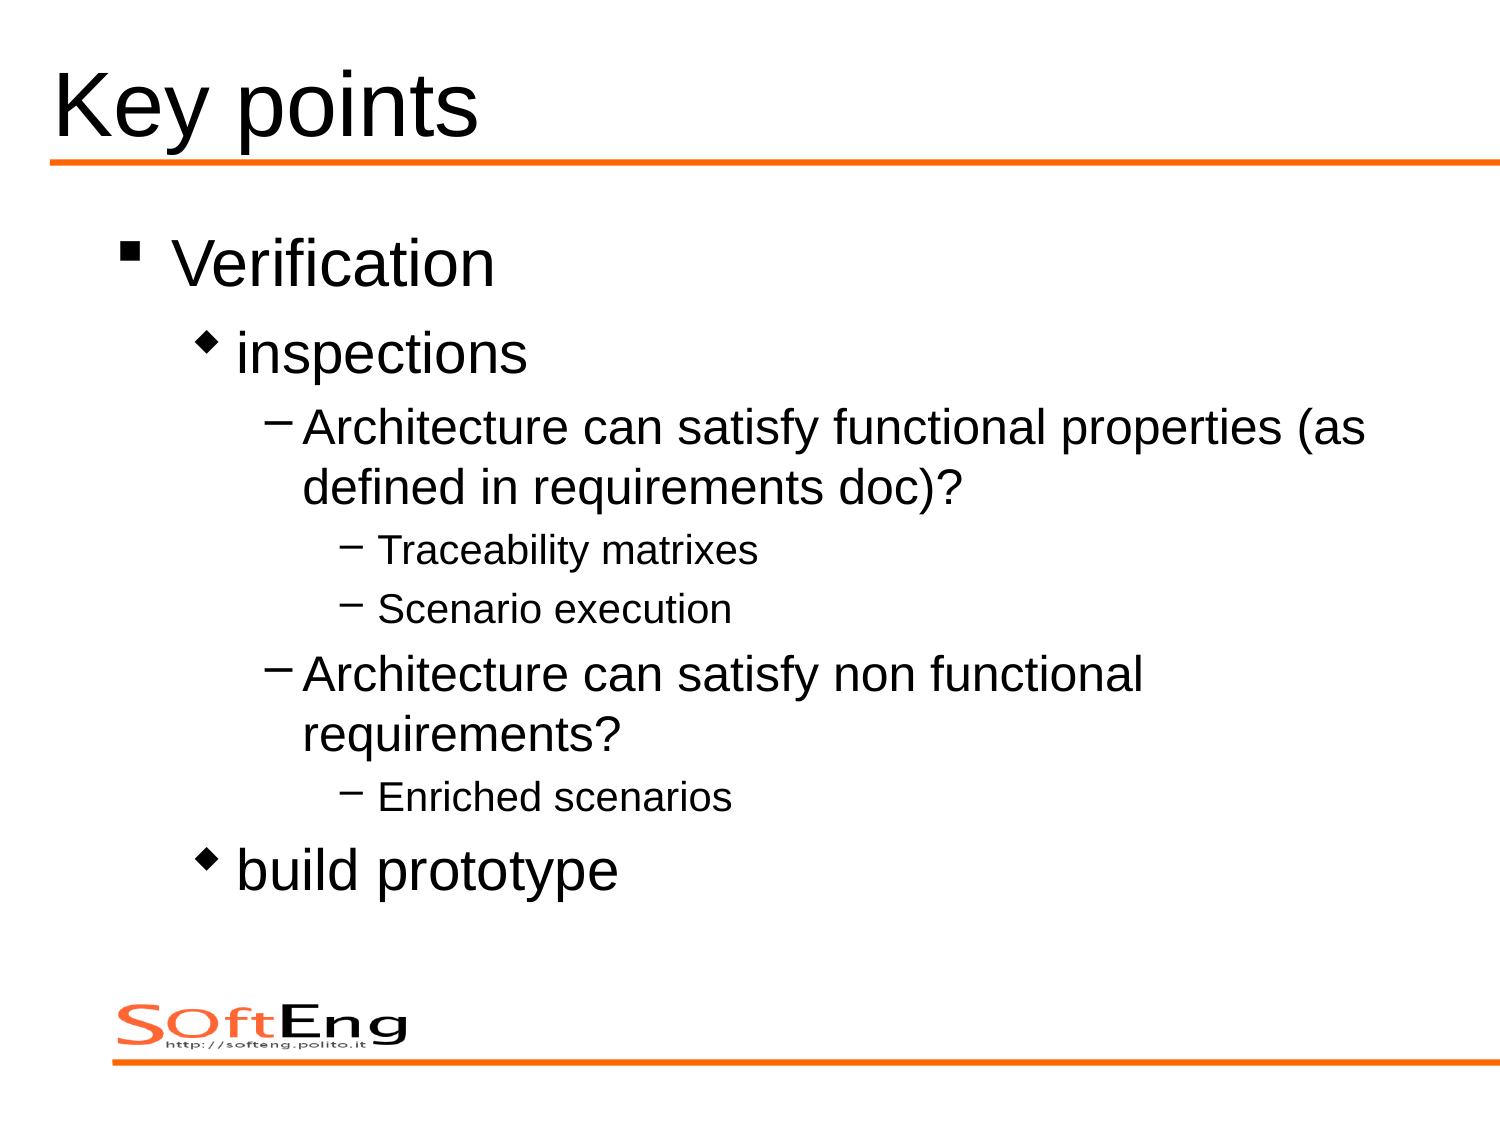

# Key points
Verification
inspections
Architecture can satisfy functional properties (as defined in requirements doc)?
Traceability matrixes
Scenario execution
Architecture can satisfy non functional requirements?
Enriched scenarios
build prototype